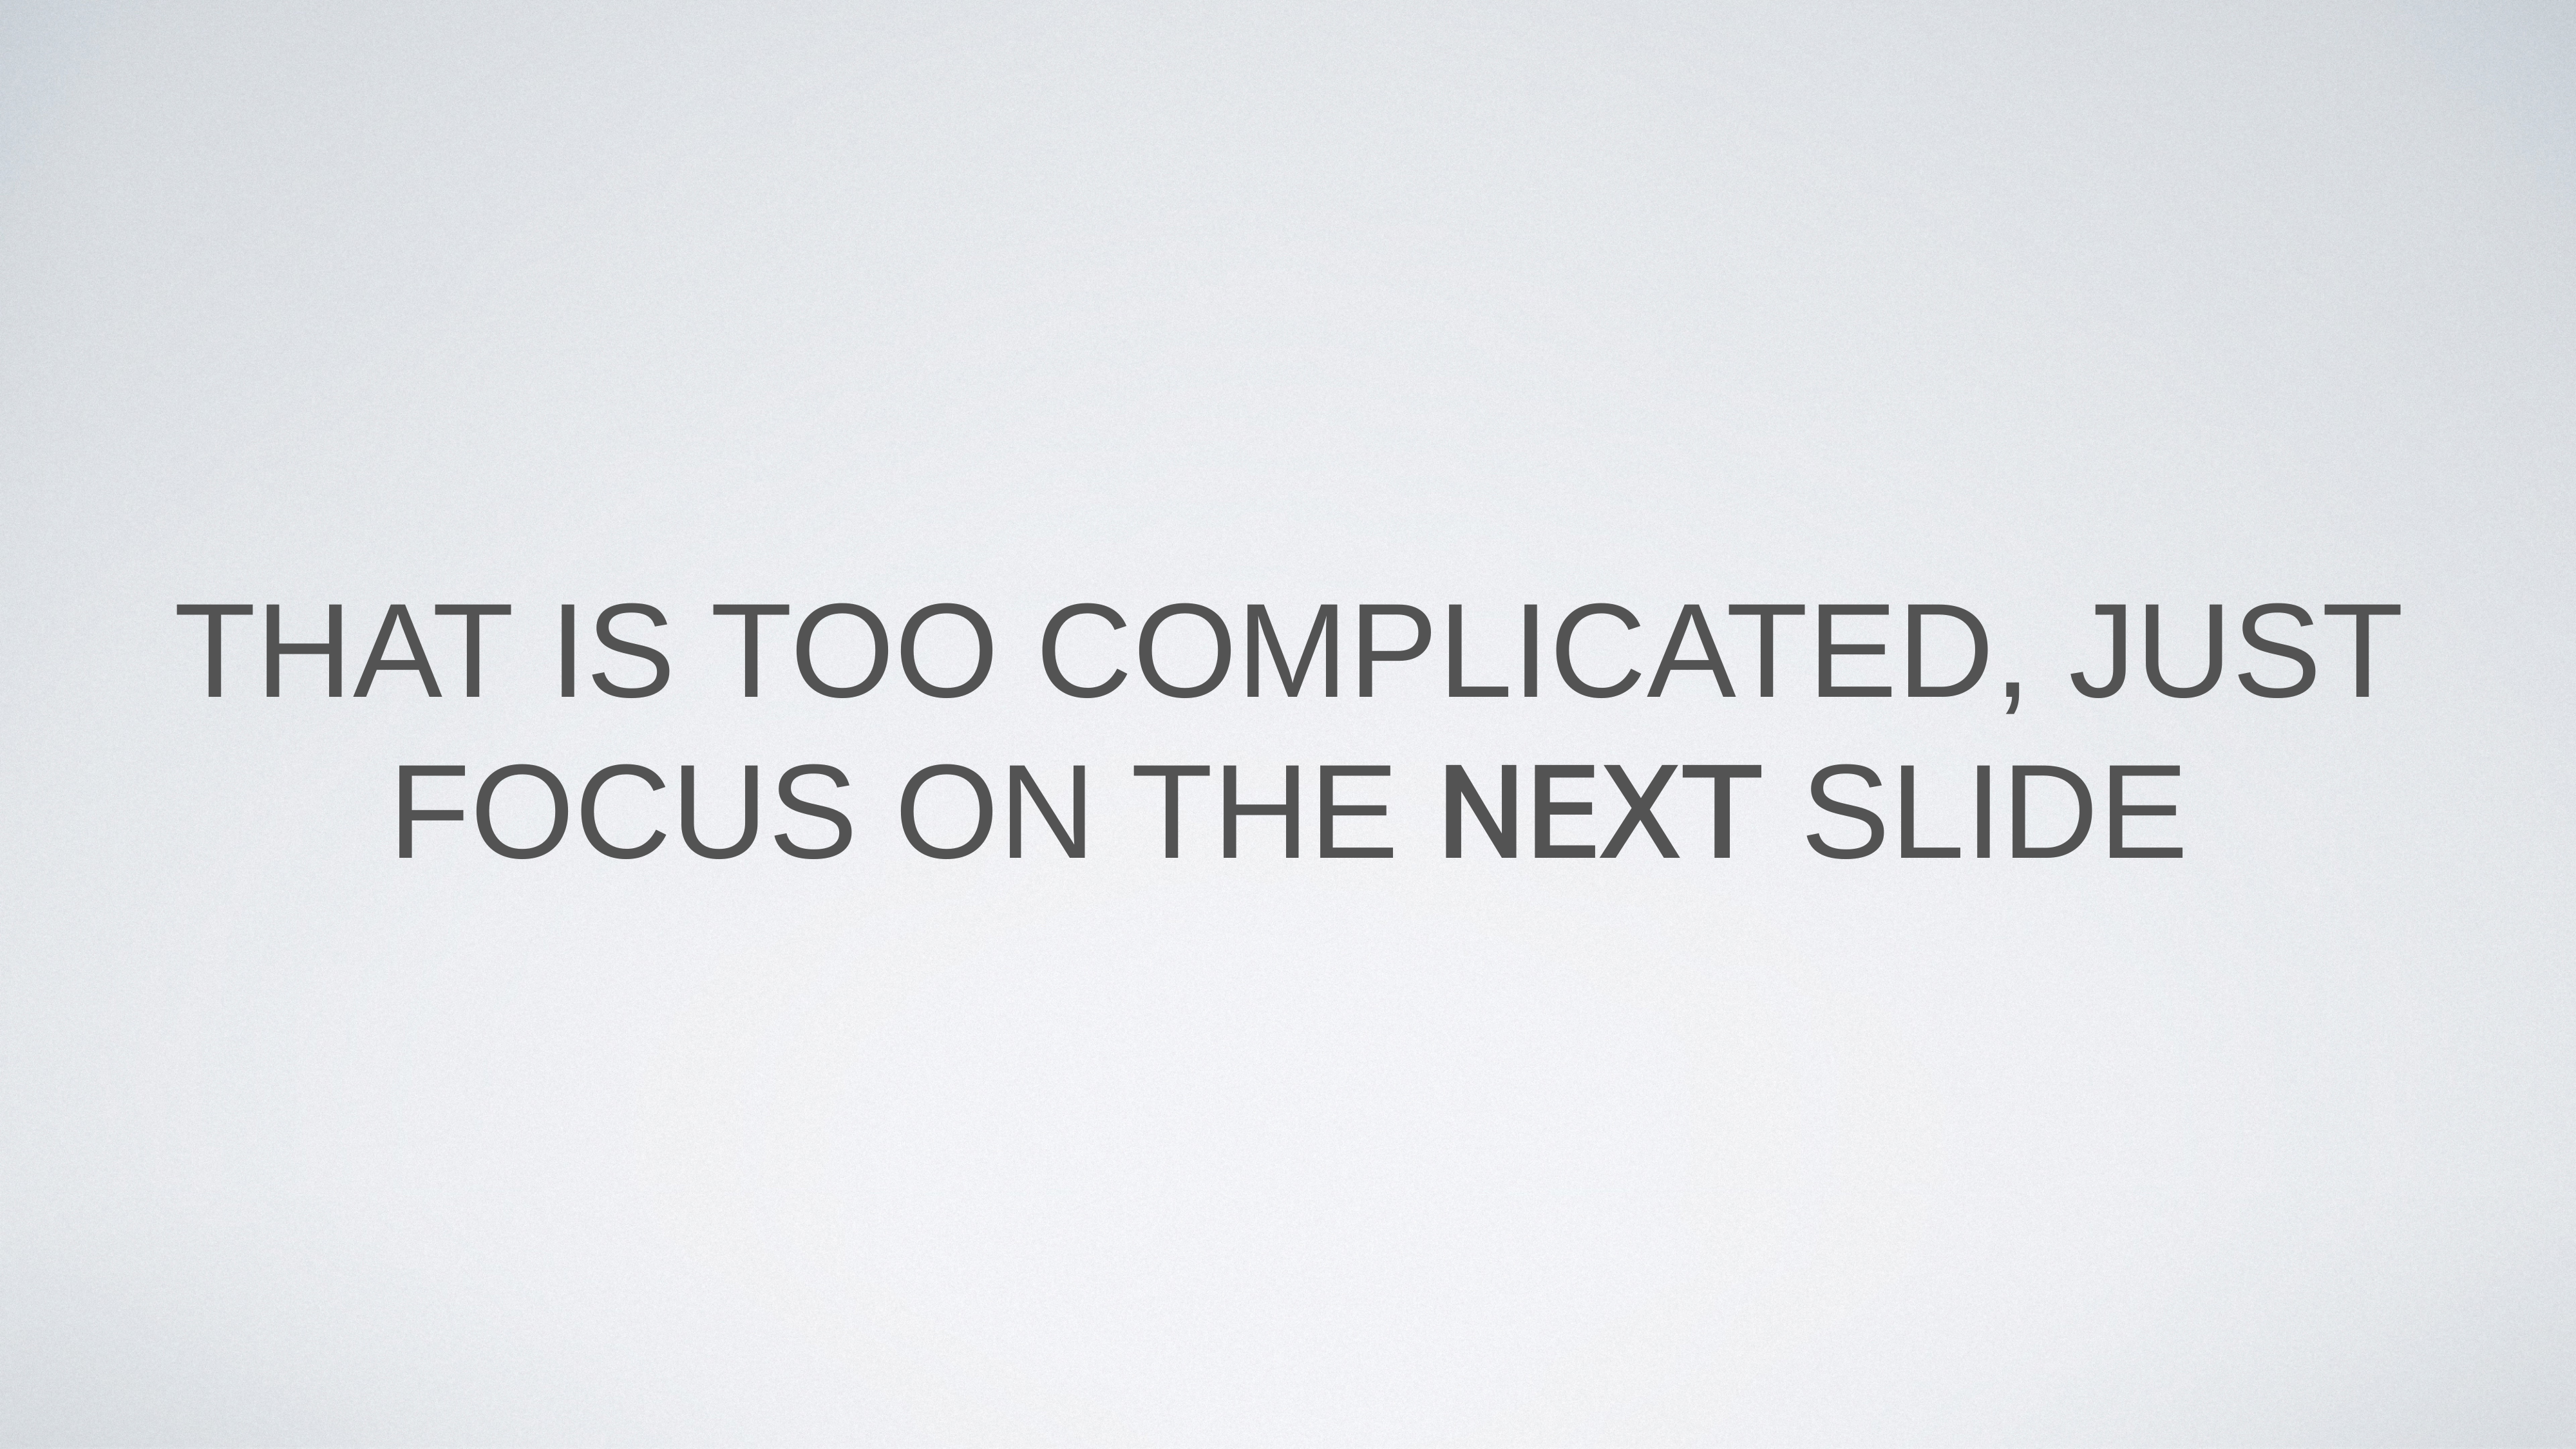

# That is too complicated, just focus on the next slide